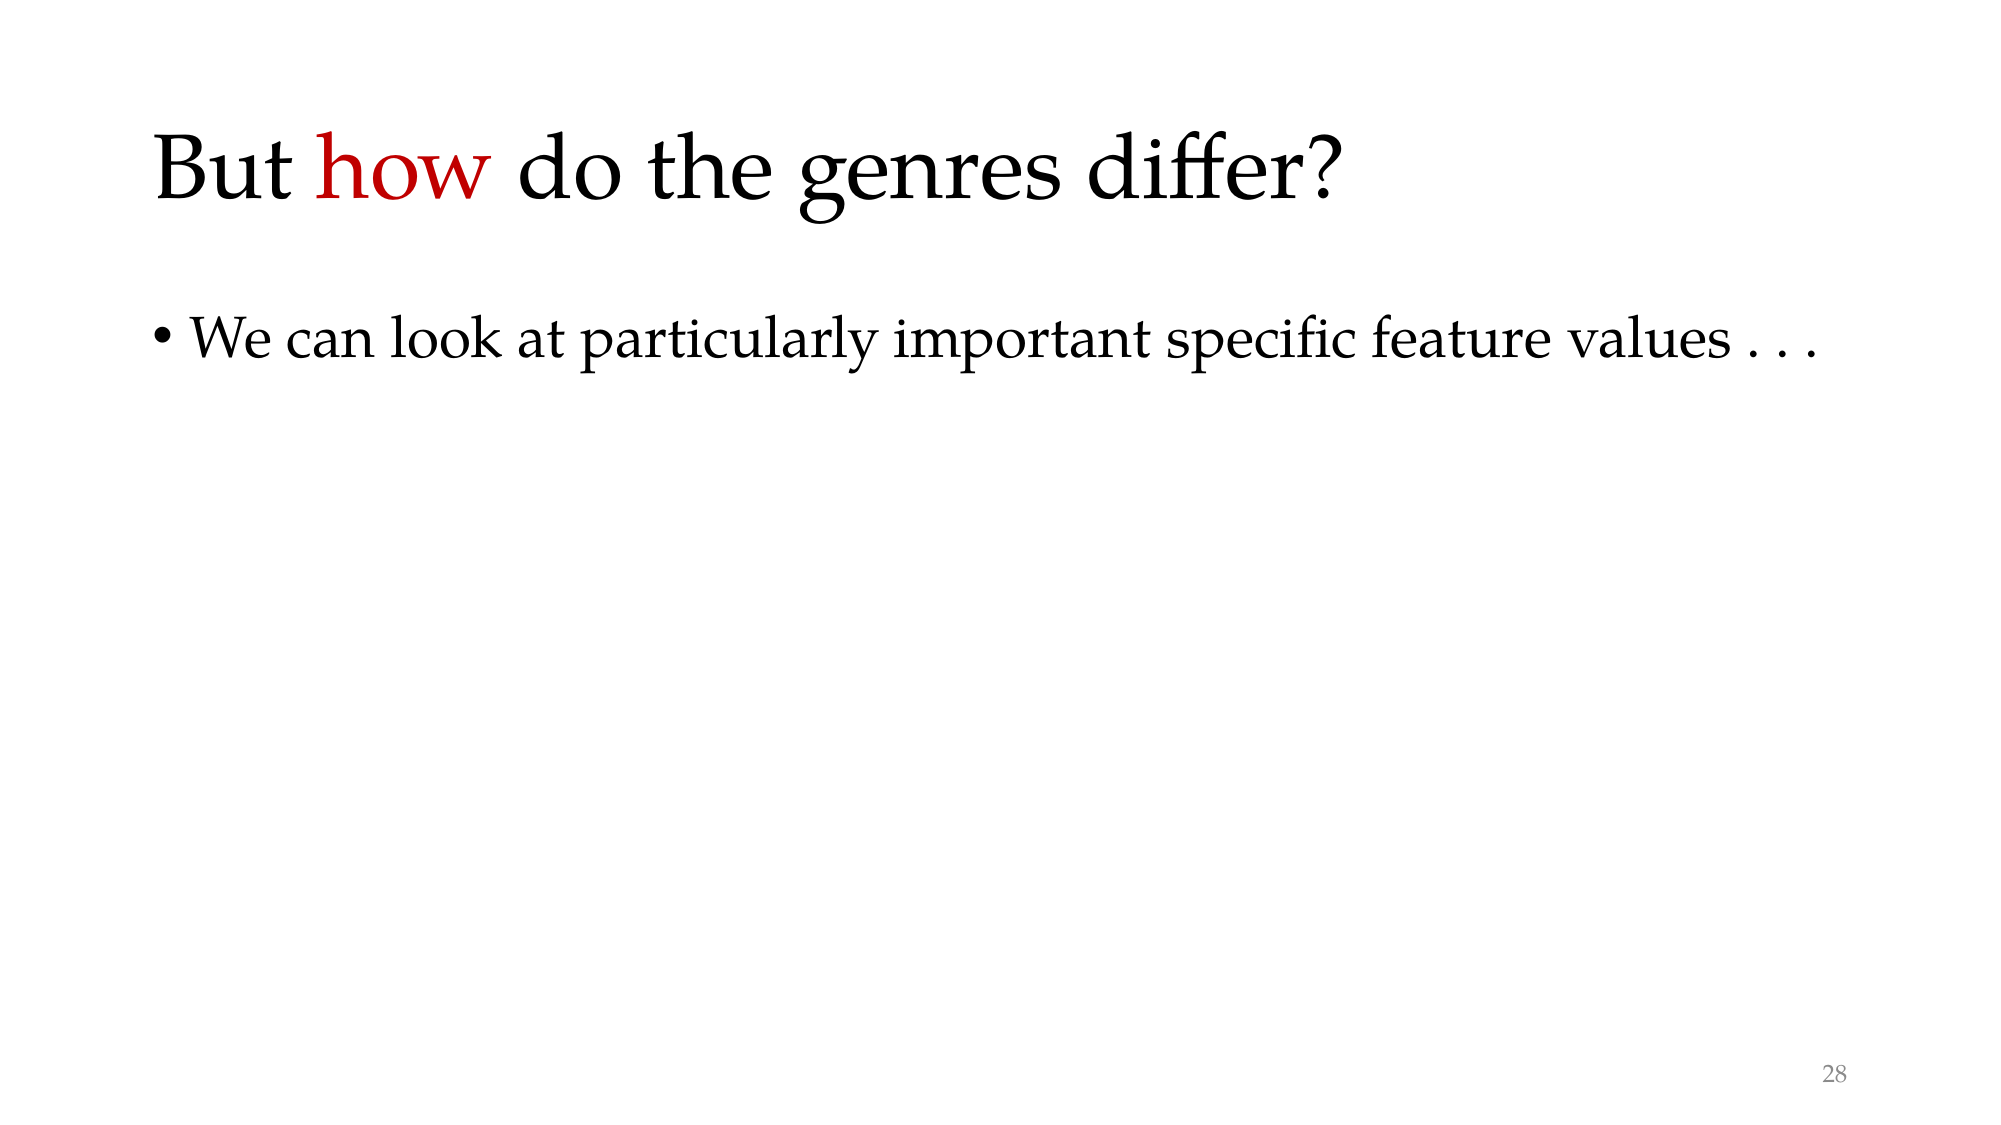

# But how do the genres differ?
We can look at particularly important specific feature values . . .
28